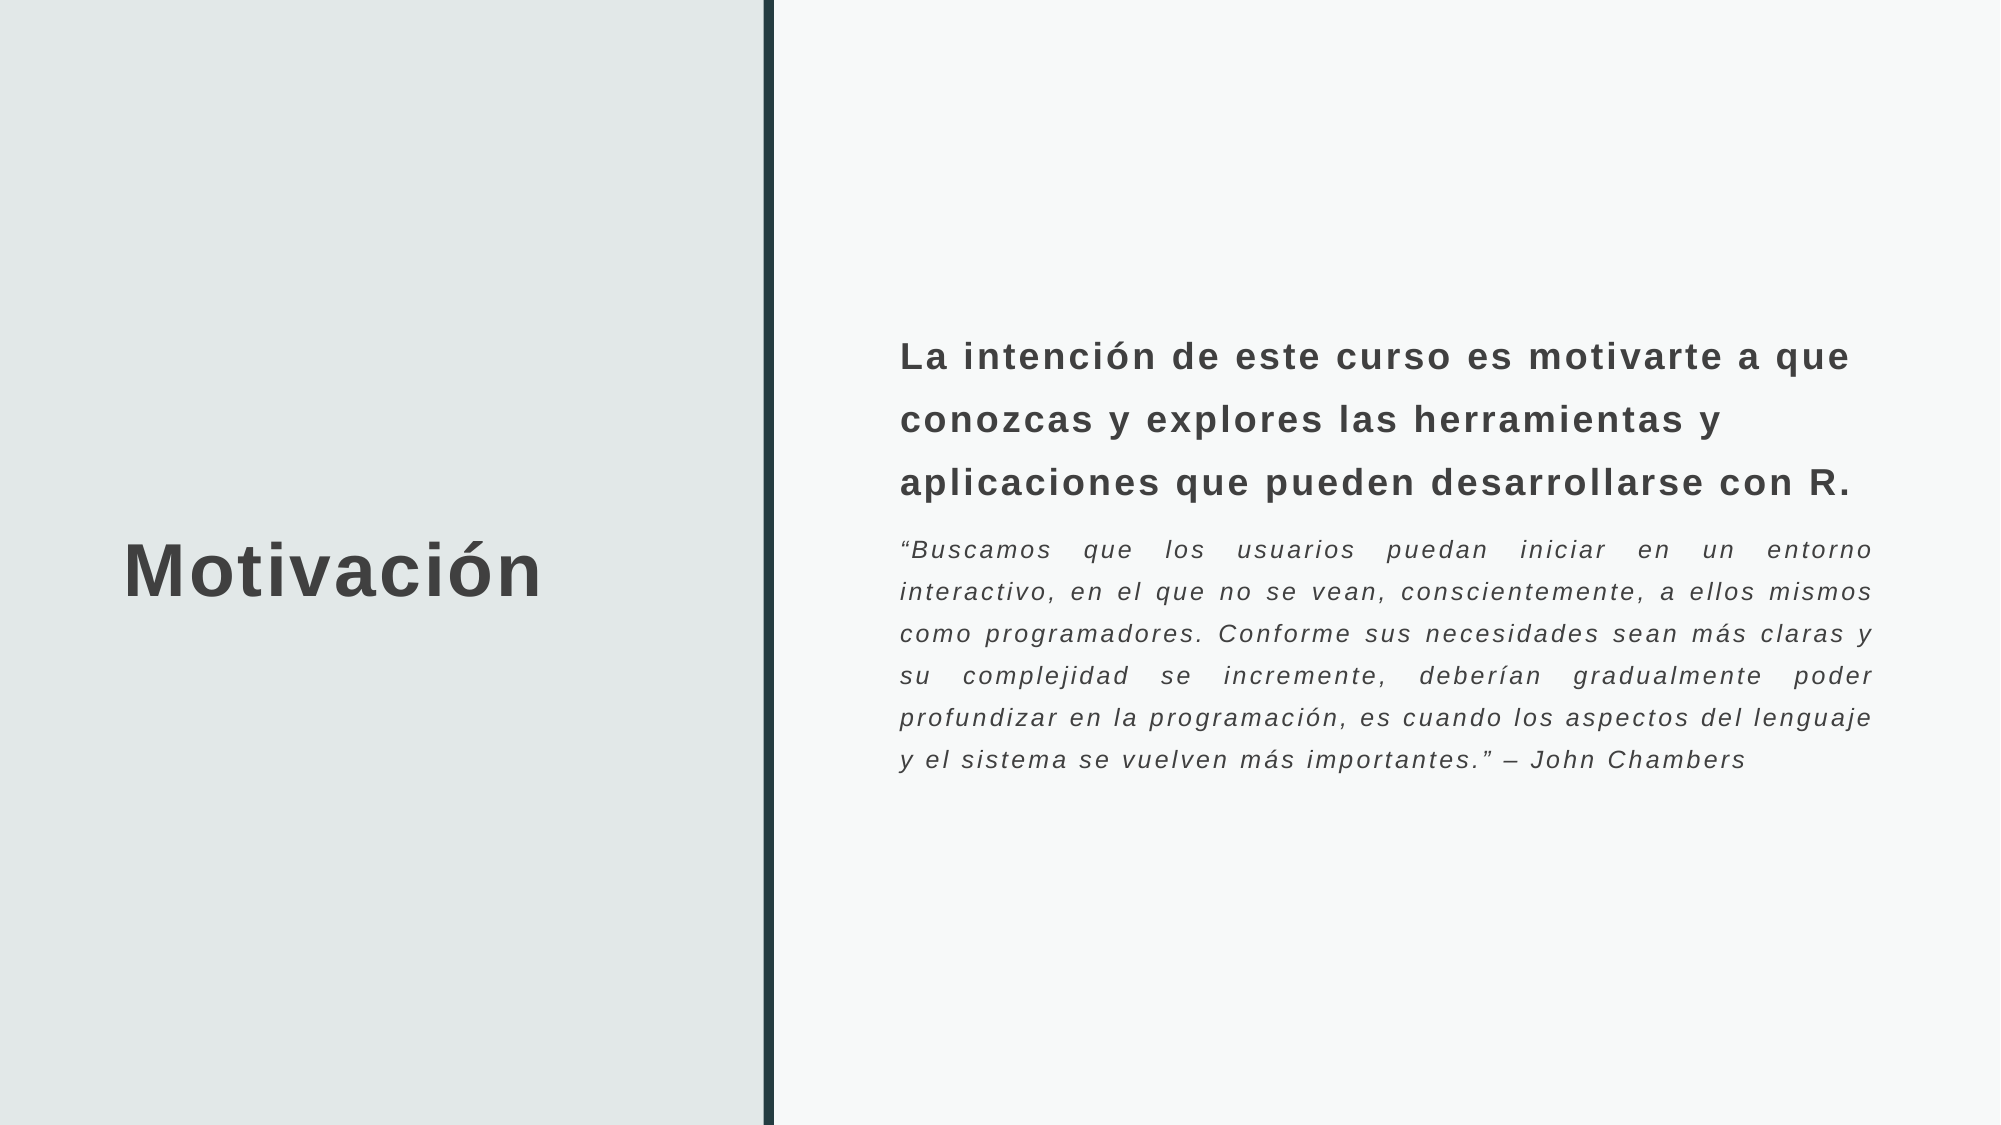

# Motivación
La intención de este curso es motivarte a que conozcas y explores las herramientas y aplicaciones que pueden desarrollarse con R.
“Buscamos que los usuarios puedan iniciar en un entorno interactivo, en el que no se vean, conscientemente, a ellos mismos como programadores. Conforme sus necesidades sean más claras y su complejidad se incremente, deberían gradualmente poder profundizar en la programación, es cuando los aspectos del lenguaje y el sistema se vuelven más importantes.” – John Chambers